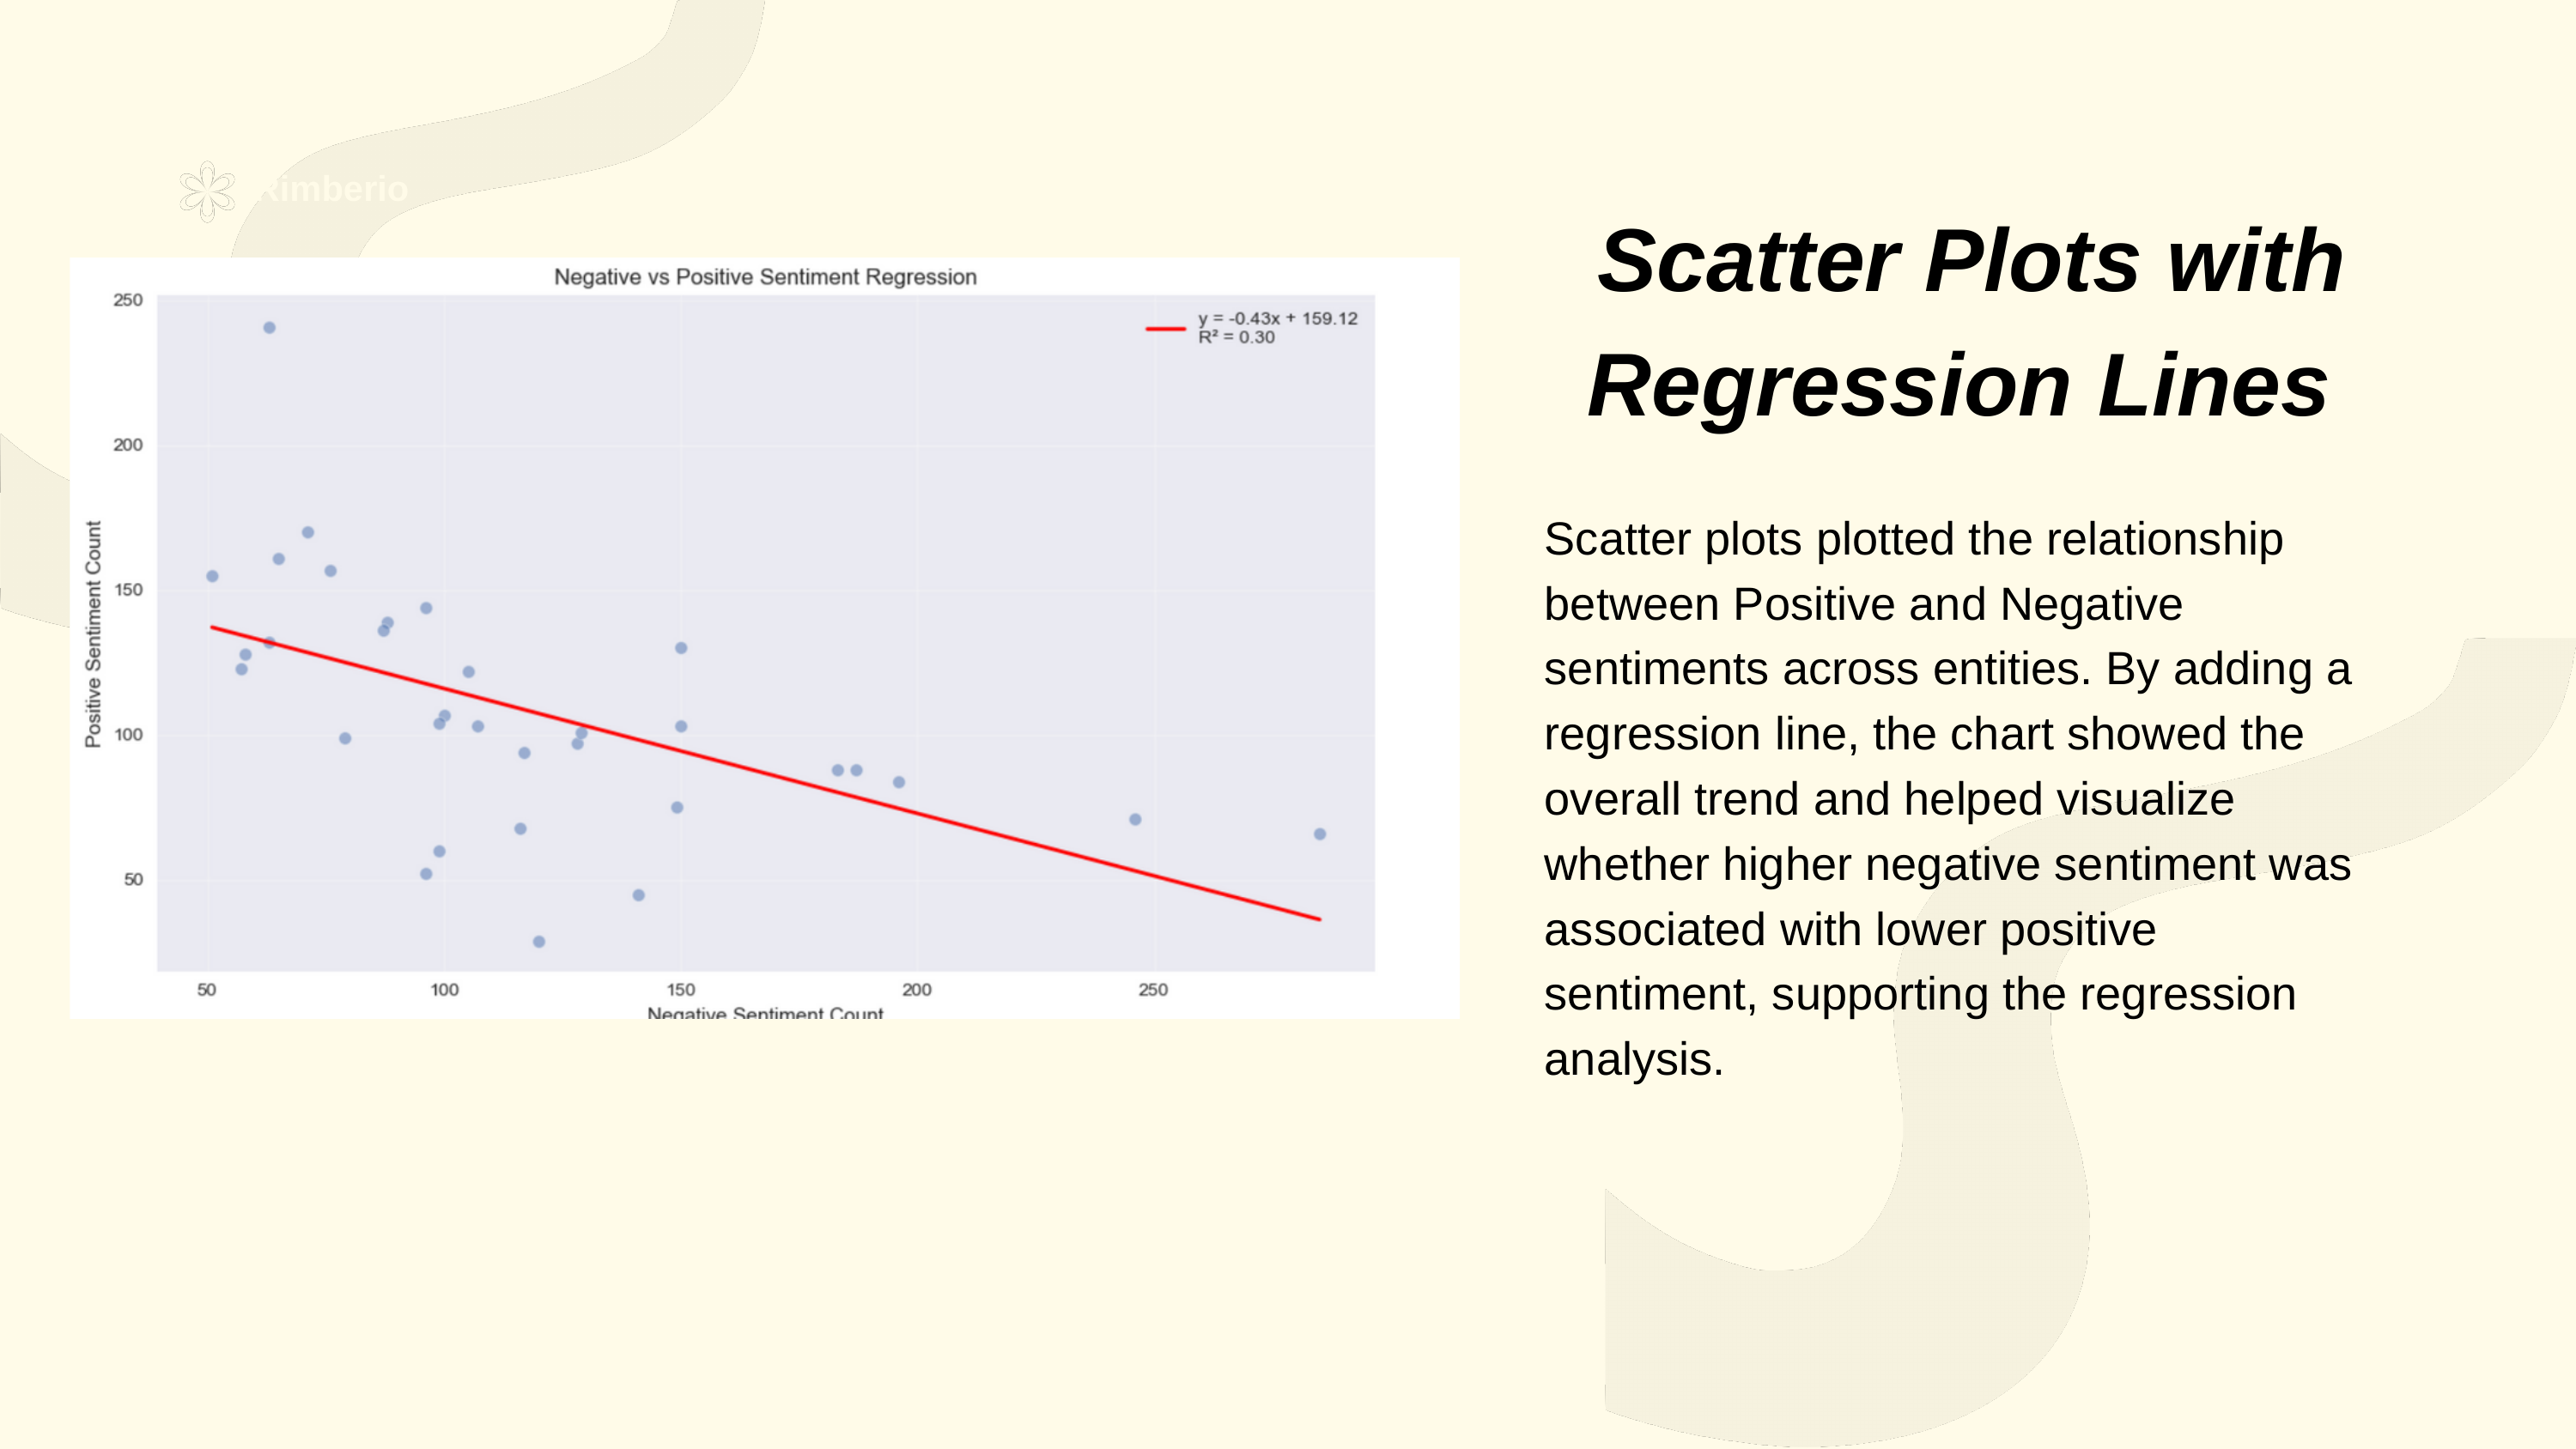

Rimberio
 Scatter Plots with Regression Lines

Scatter plots plotted the relationship between Positive and Negative sentiments across entities. By adding a regression line, the chart showed the overall trend and helped visualize whether higher negative sentiment was associated with lower positive sentiment, supporting the regression analysis.